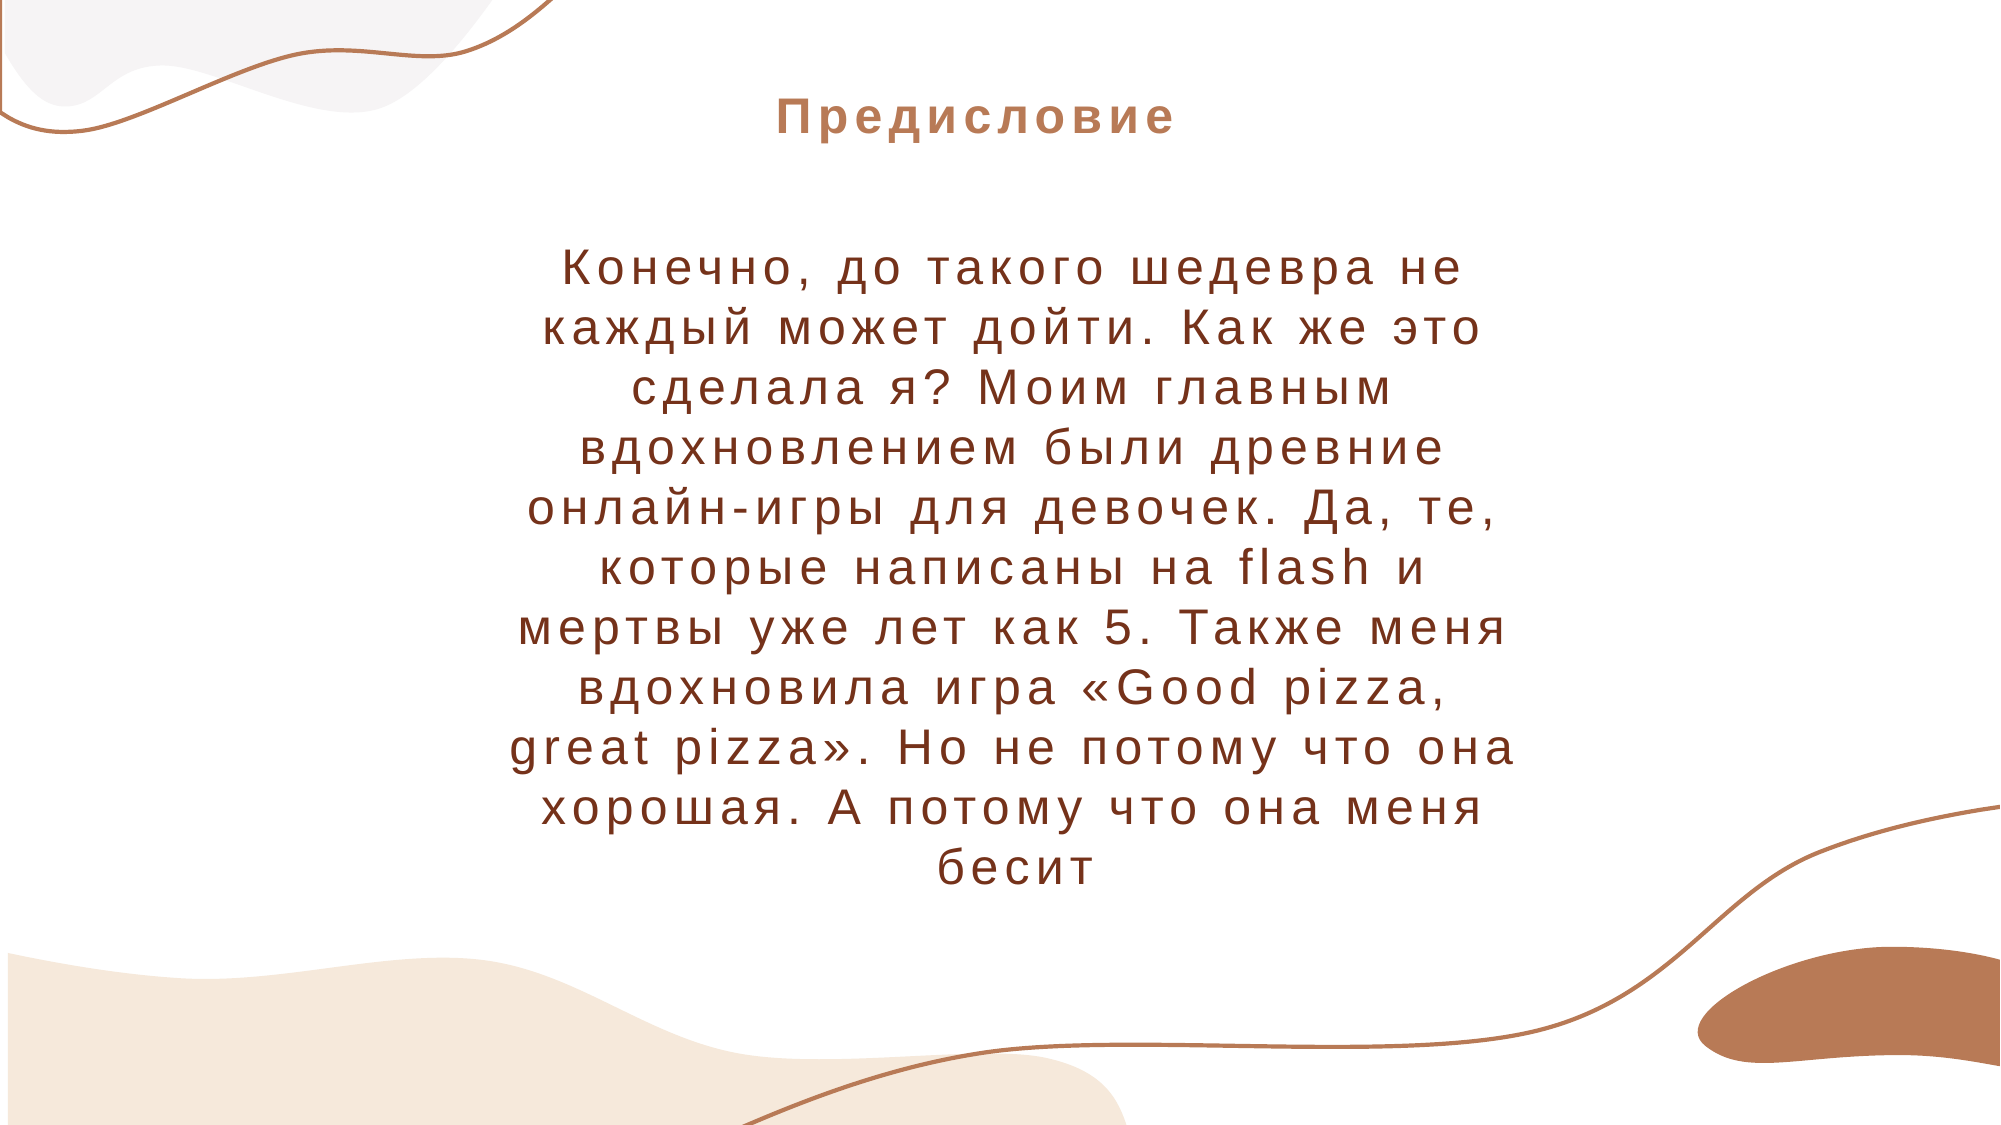

Предисловие
Конечно, до такого шедевра не каждый может дойти. Как же это сделала я? Моим главным вдохновлением были древние онлайн-игры для девочек. Да, те, которые написаны на flash и мертвы уже лет как 5. Также меня вдохновила игра «Good pizza, great pizza». Но не потому что она хорошая. А потому что она меня бесит